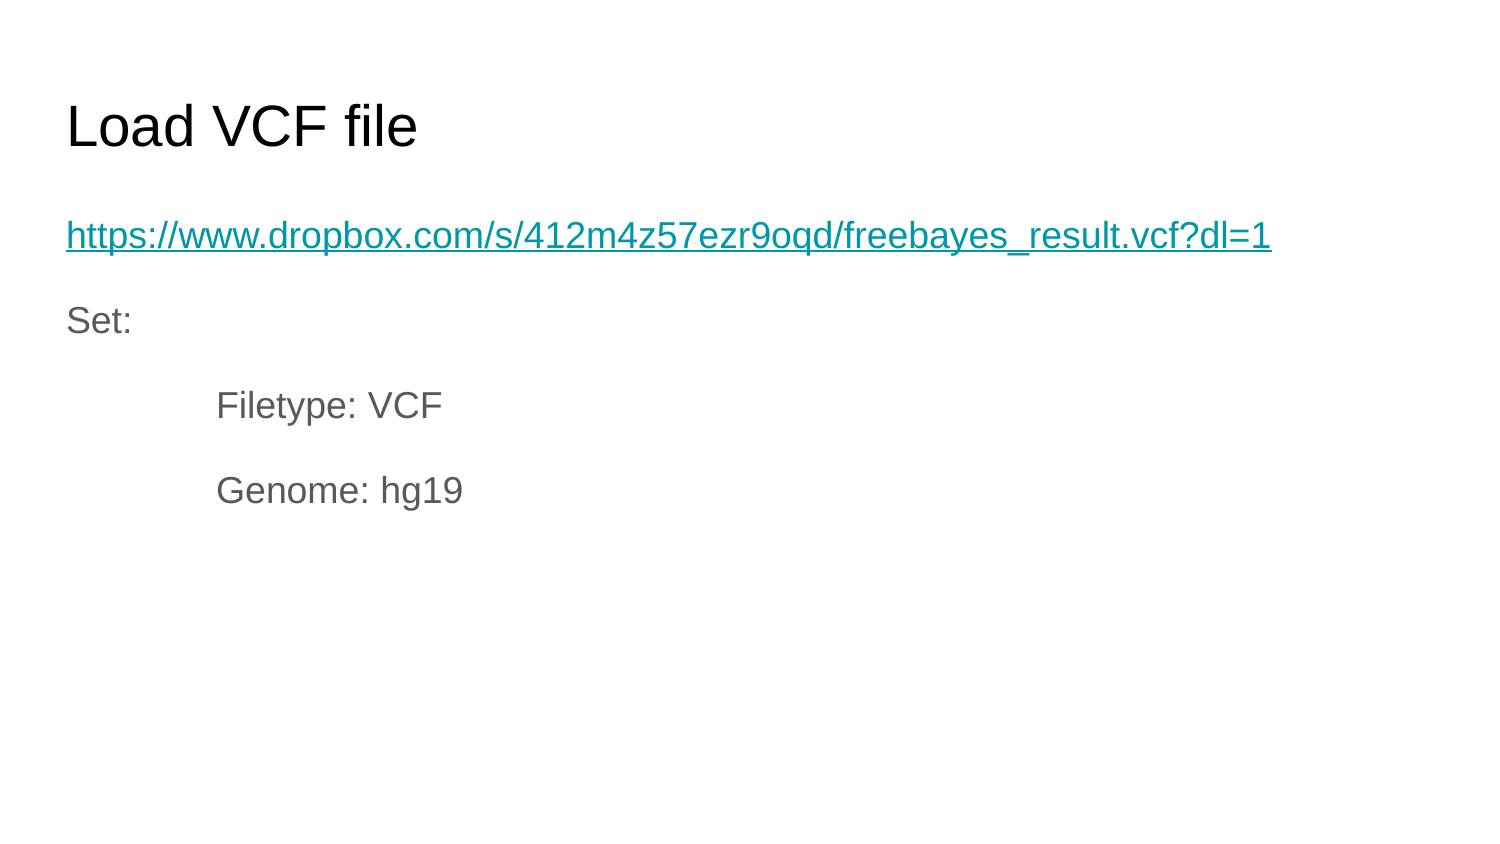

# Load VCF file
https://www.dropbox.com/s/412m4z57ezr9oqd/freebayes_result.vcf?dl=1
Set:
	Filetype: VCF
	Genome: hg19